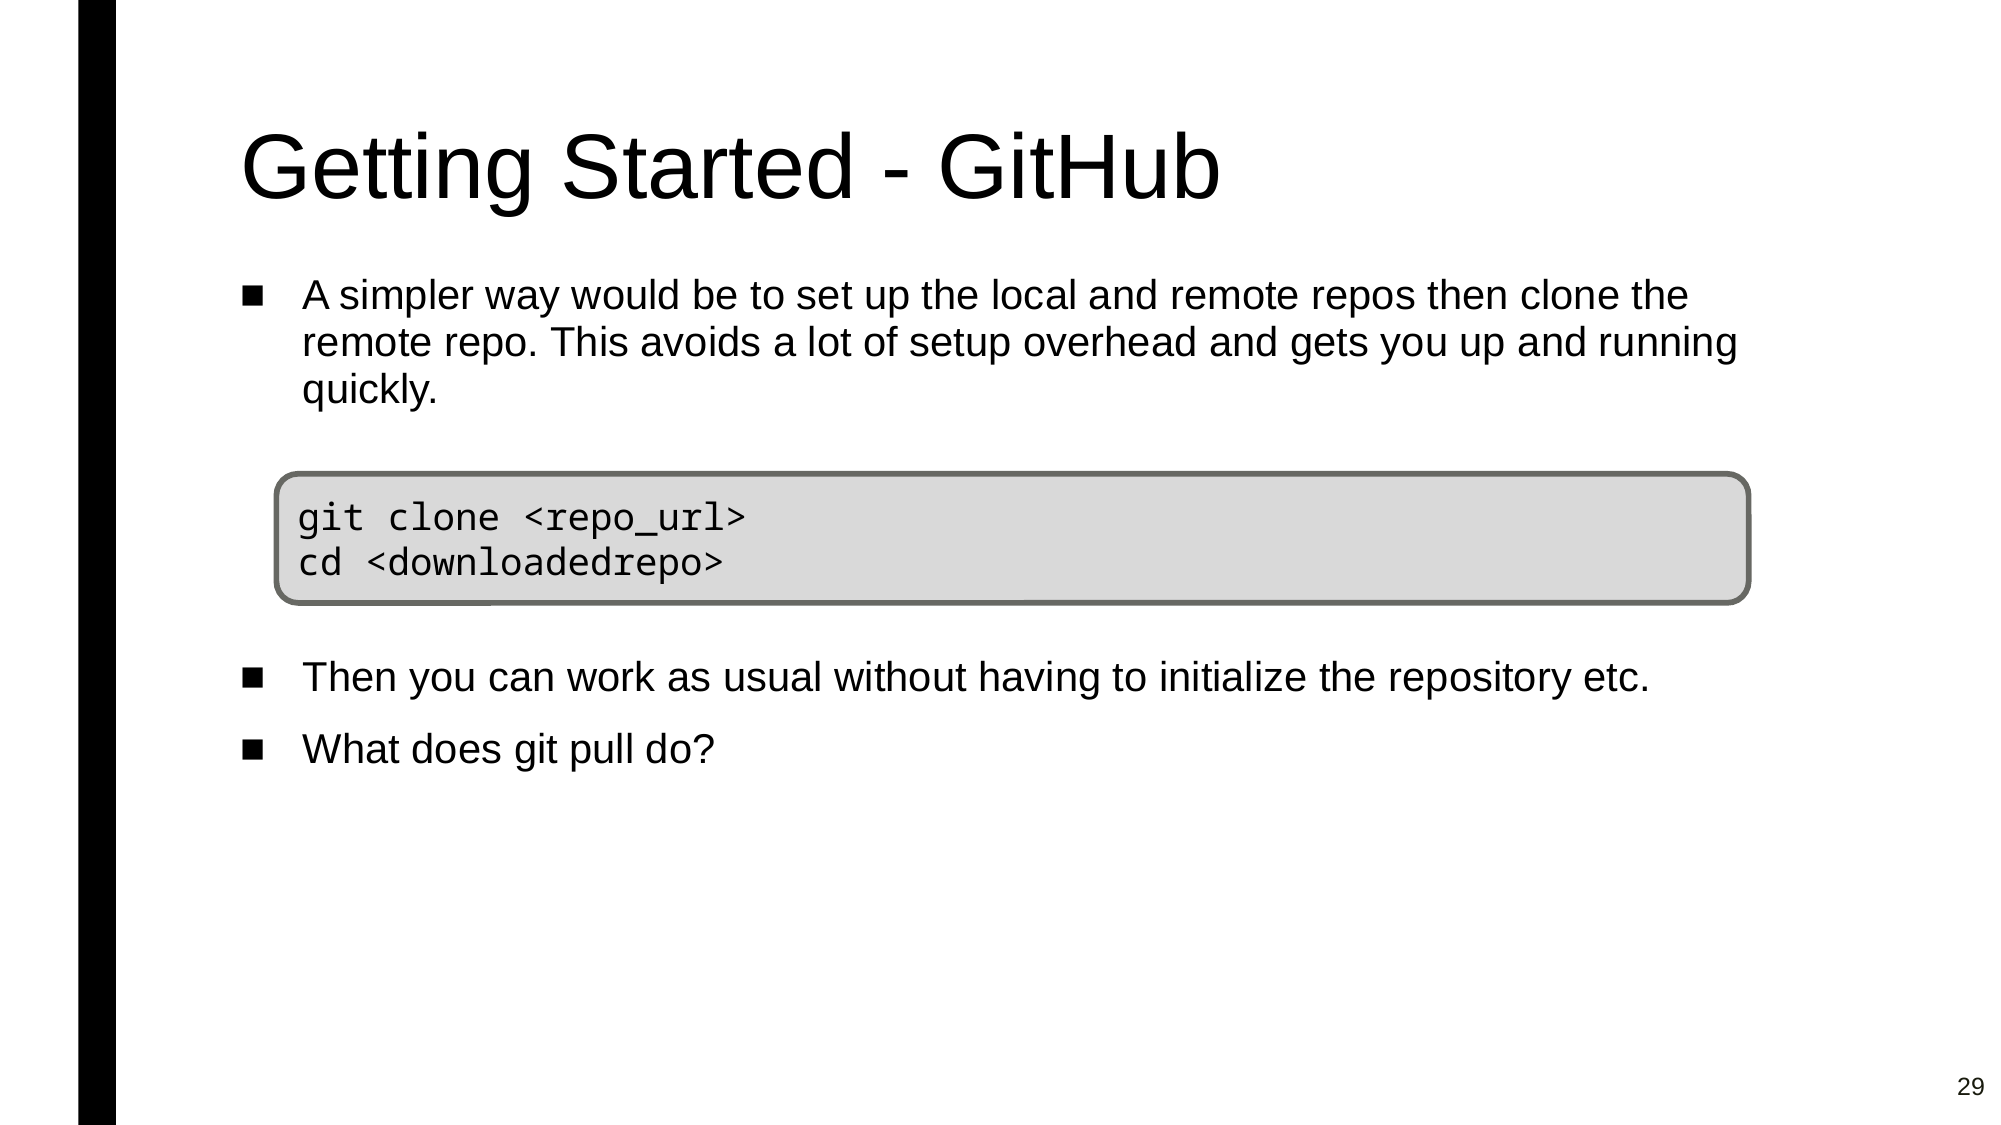

# Getting Started - GitHub
A simpler way would be to set up the local and remote repos then clone the remote repo. This avoids a lot of setup overhead and gets you up and running quickly.

Then you can work as usual without having to initialize the repository etc.
What does git pull do?

git clone <repo_url>
cd <downloadedrepo>
29